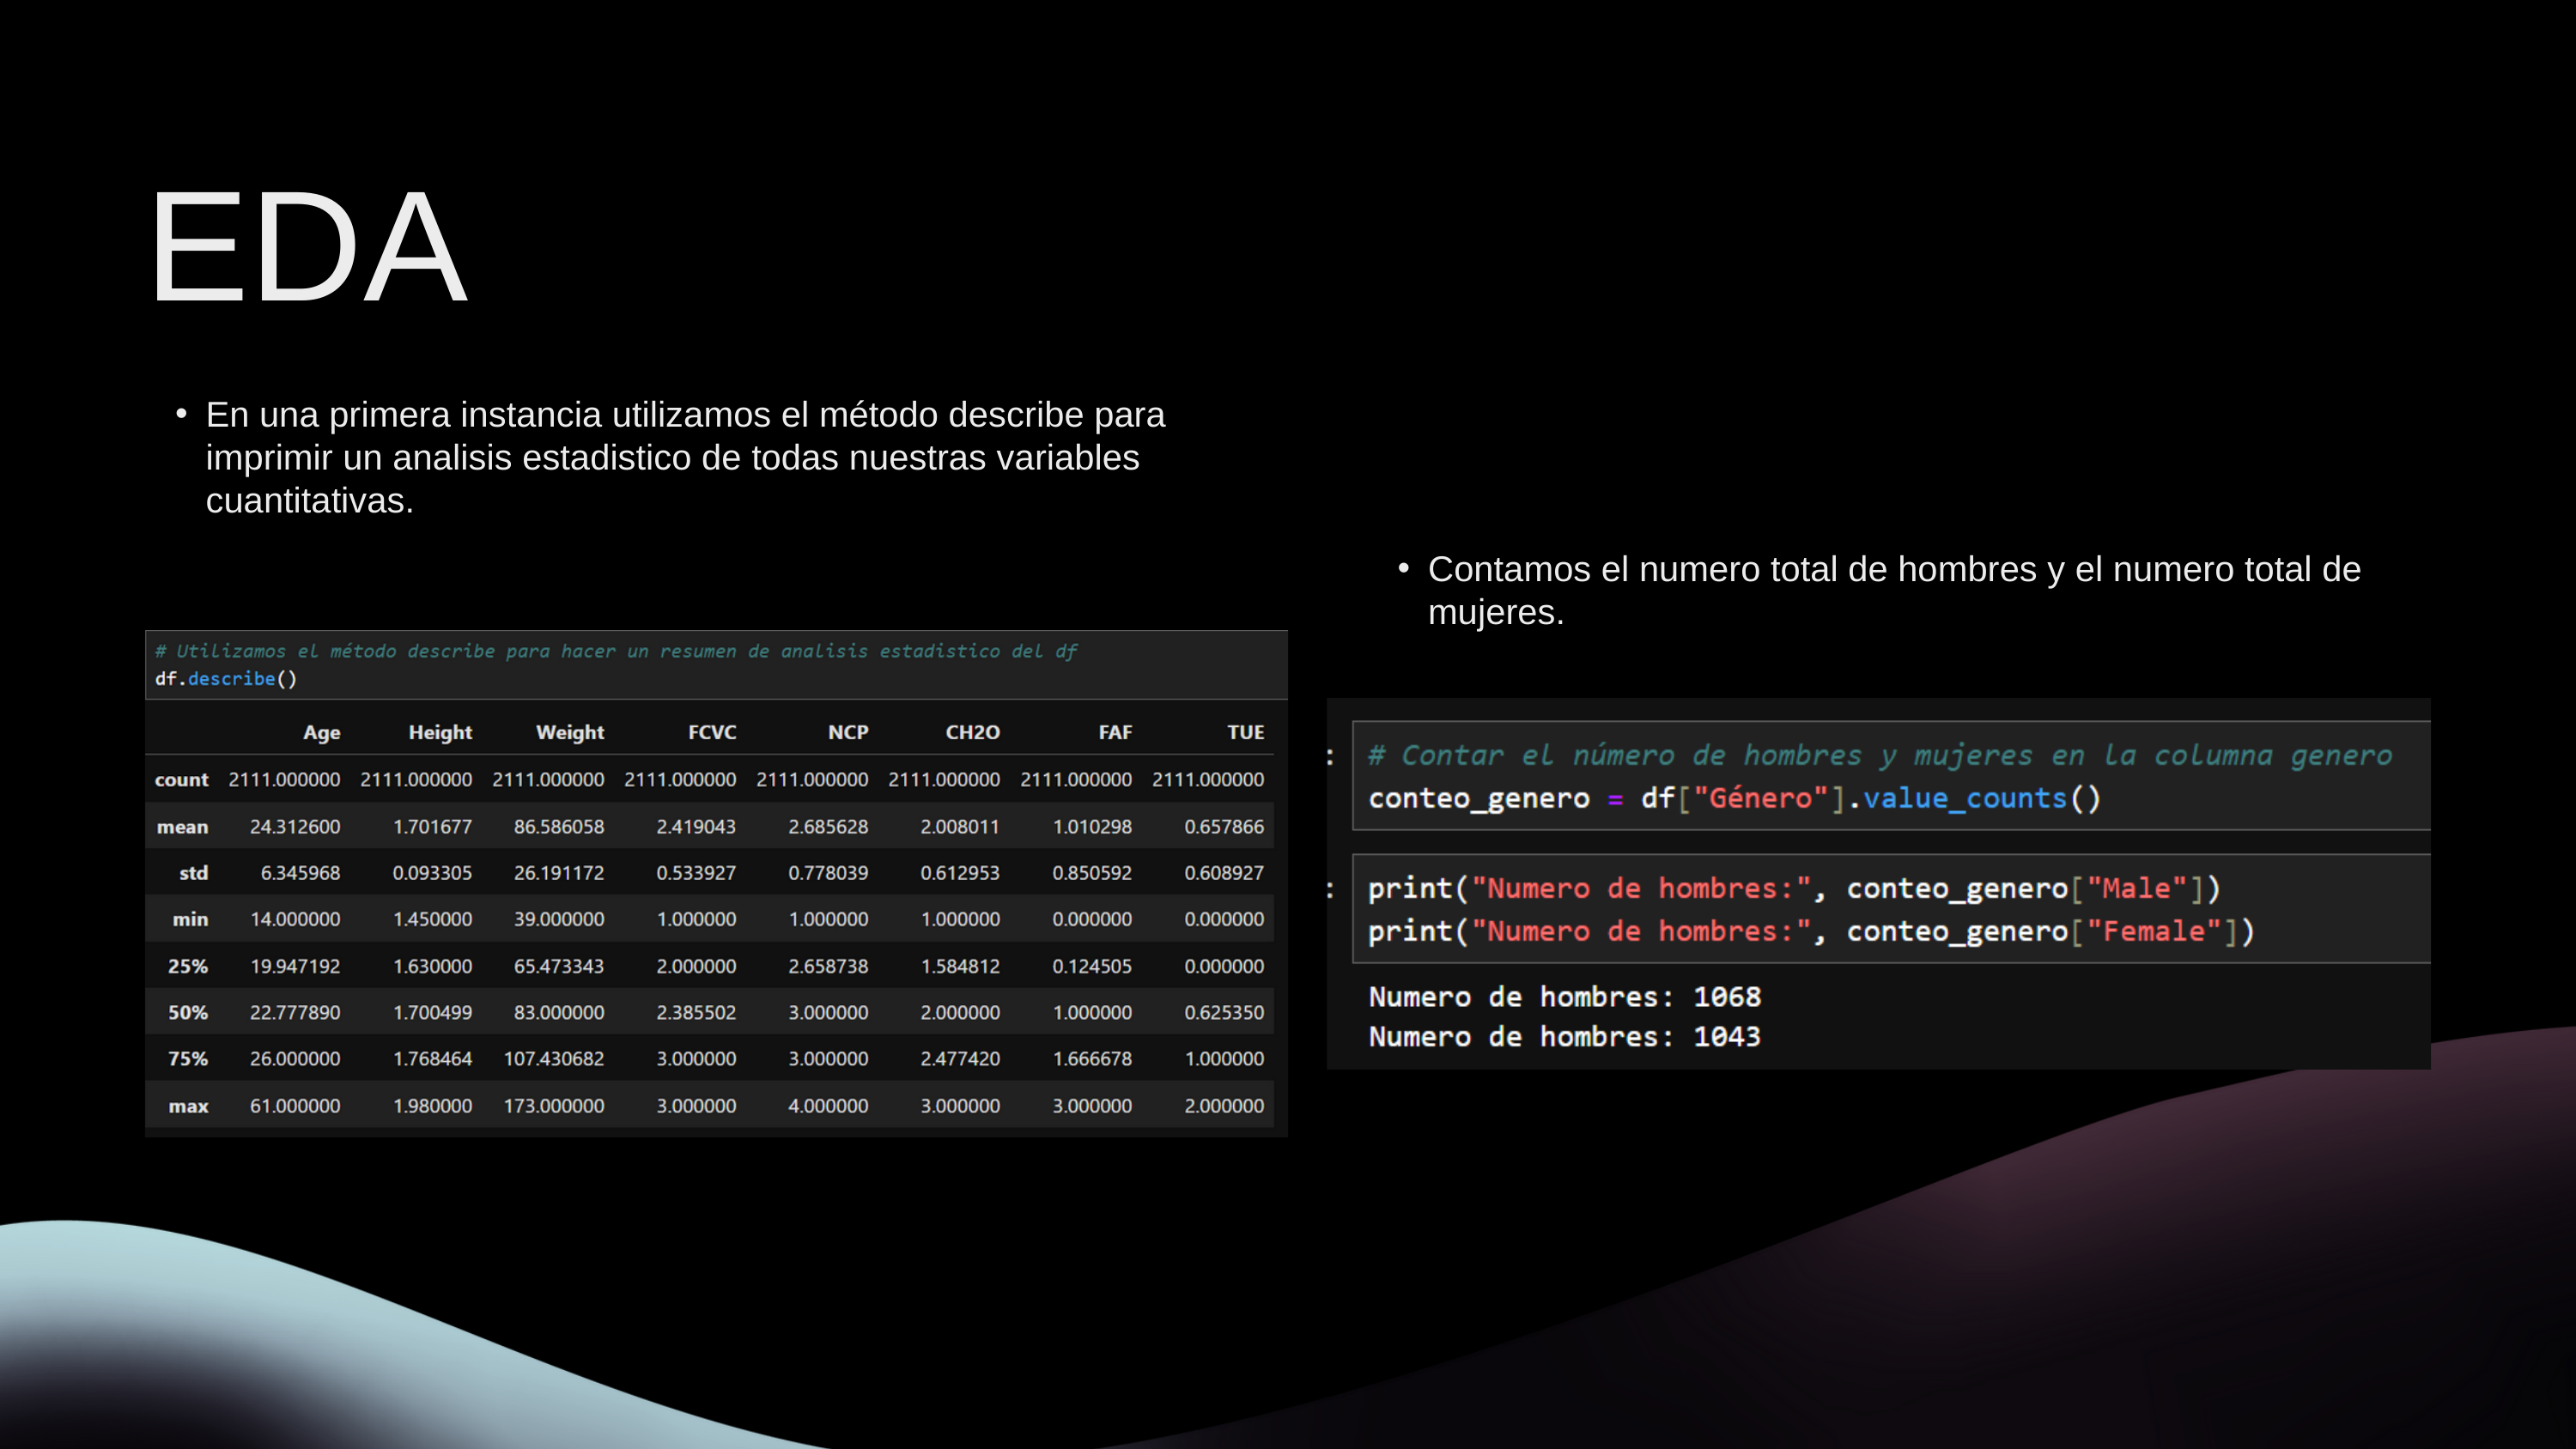

EDA
En una primera instancia utilizamos el método describe para imprimir un analisis estadistico de todas nuestras variables cuantitativas.
Contamos el numero total de hombres y el numero total de mujeres.